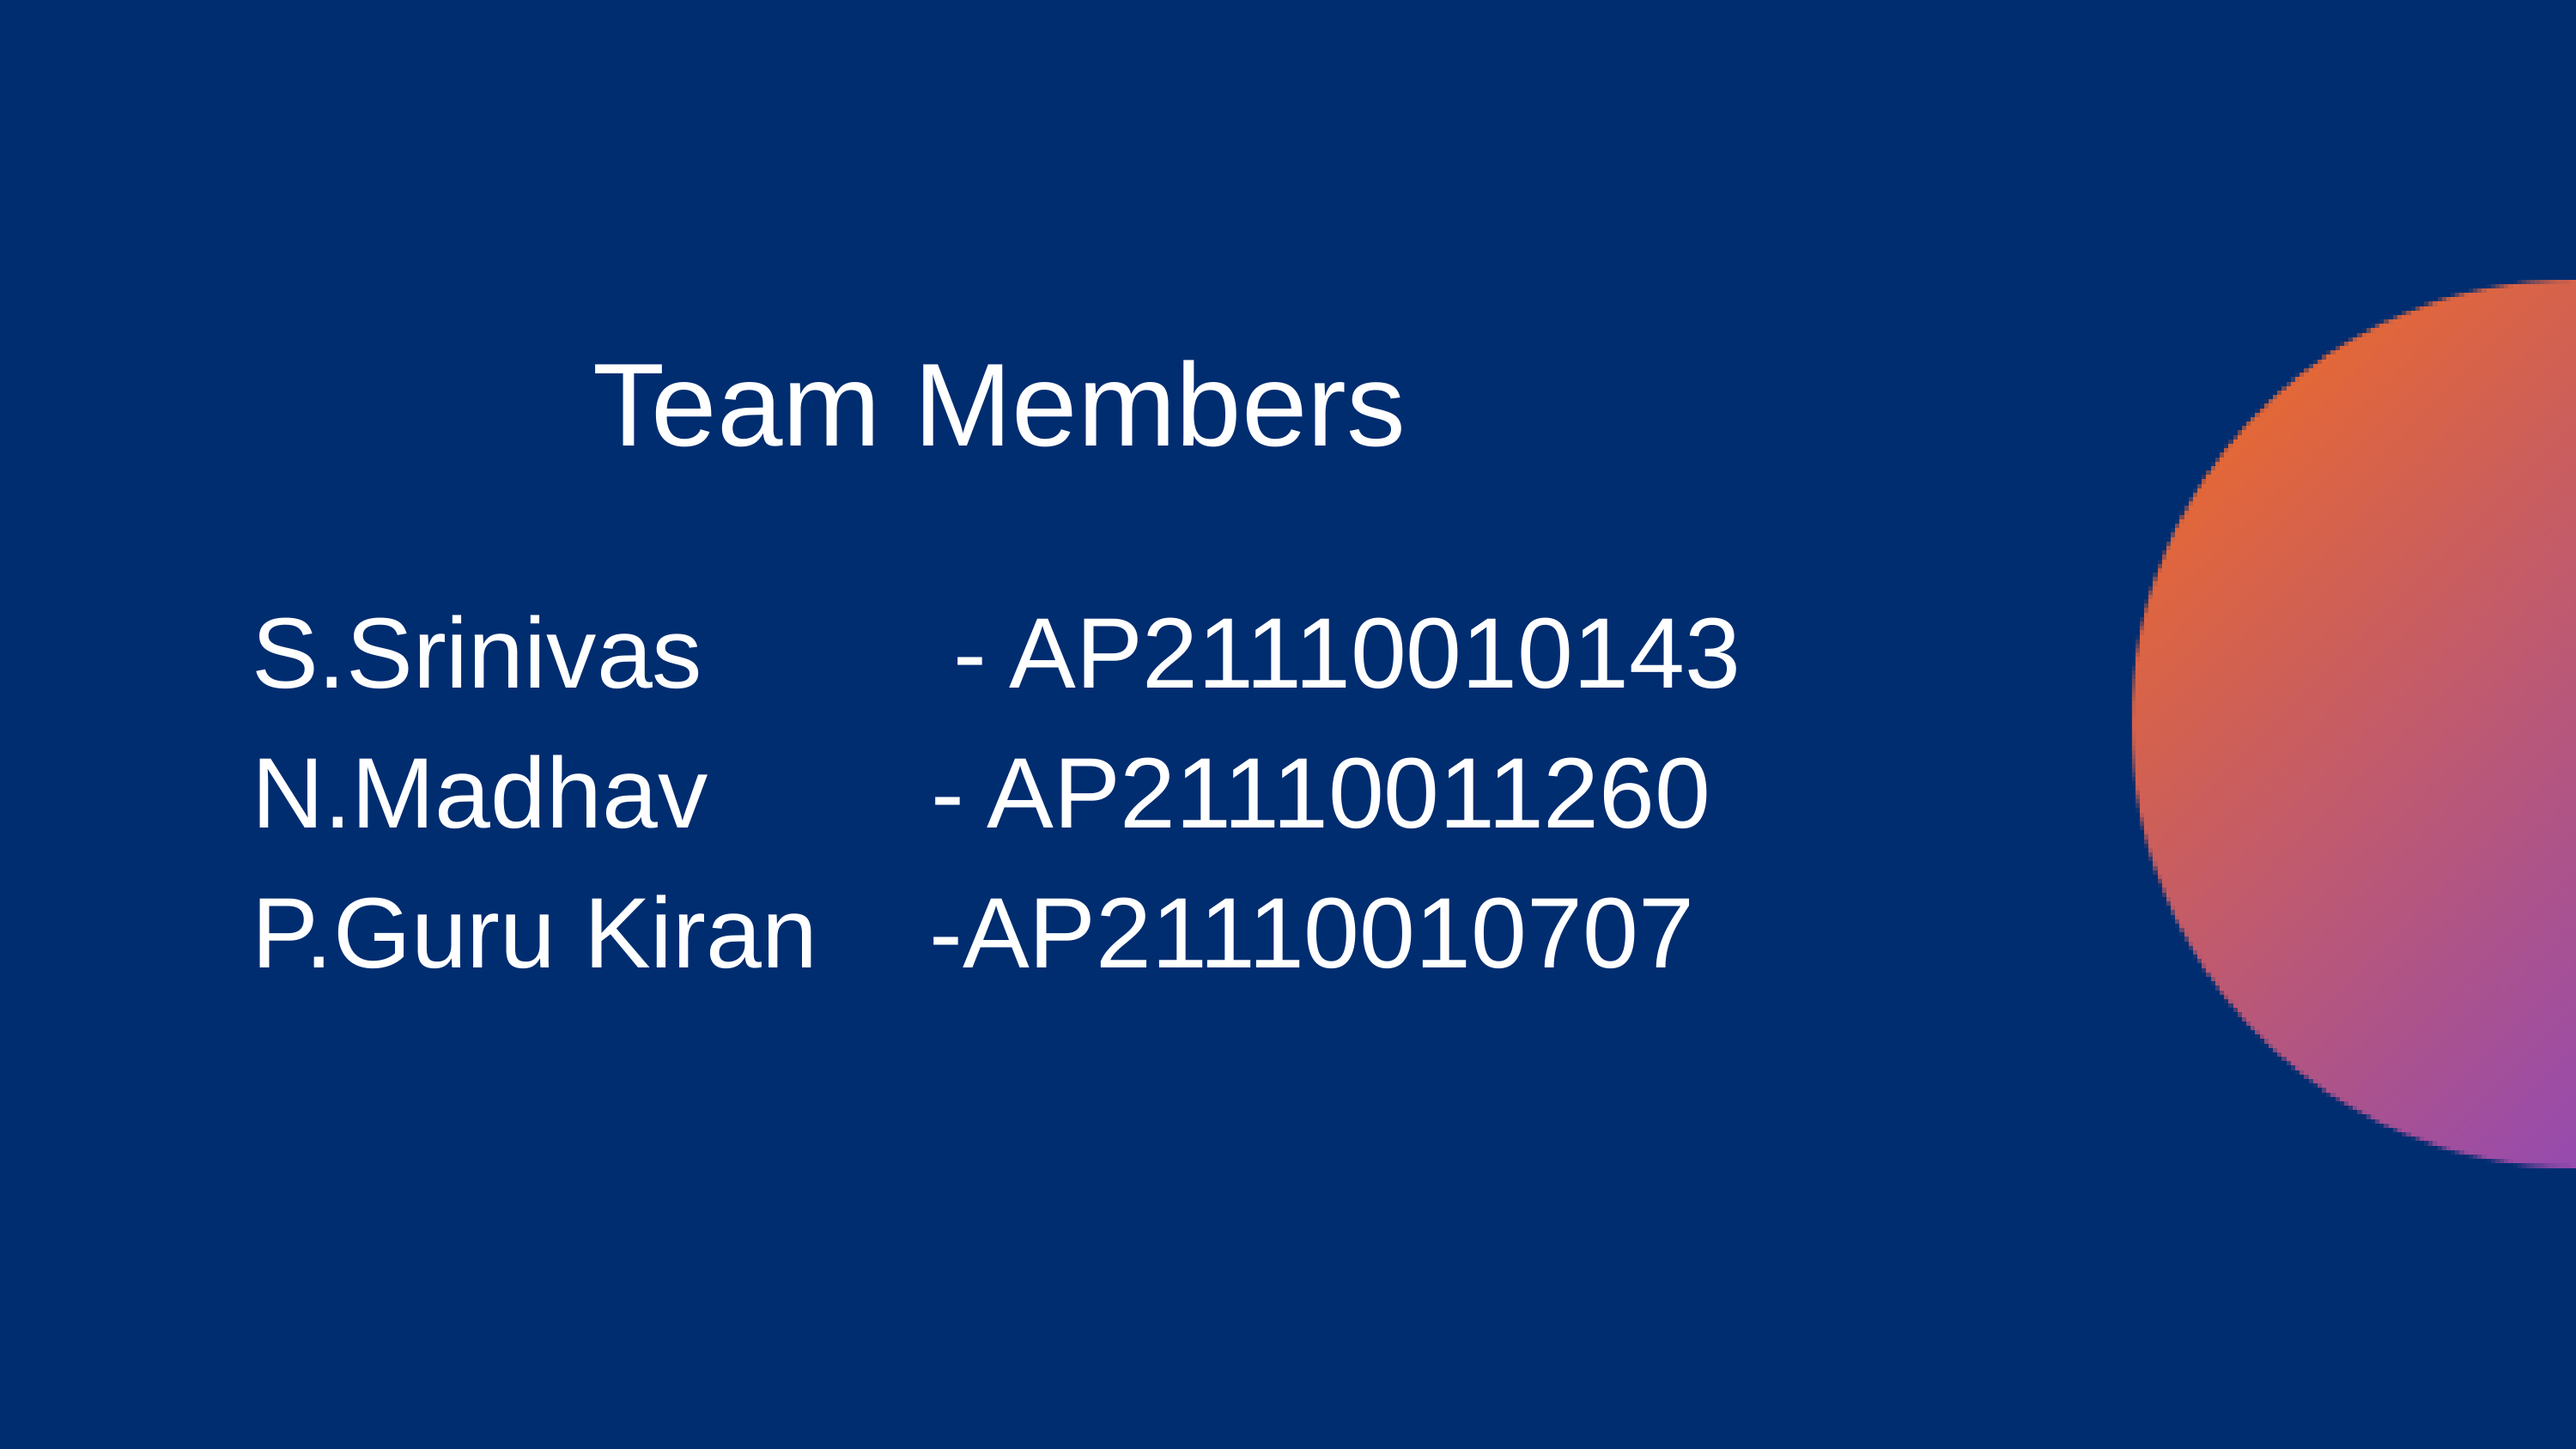

Team Members
S.Srinivas         - AP21110010143
N.Madhav        - AP21110011260
P.Guru Kiran    -AP21110010707